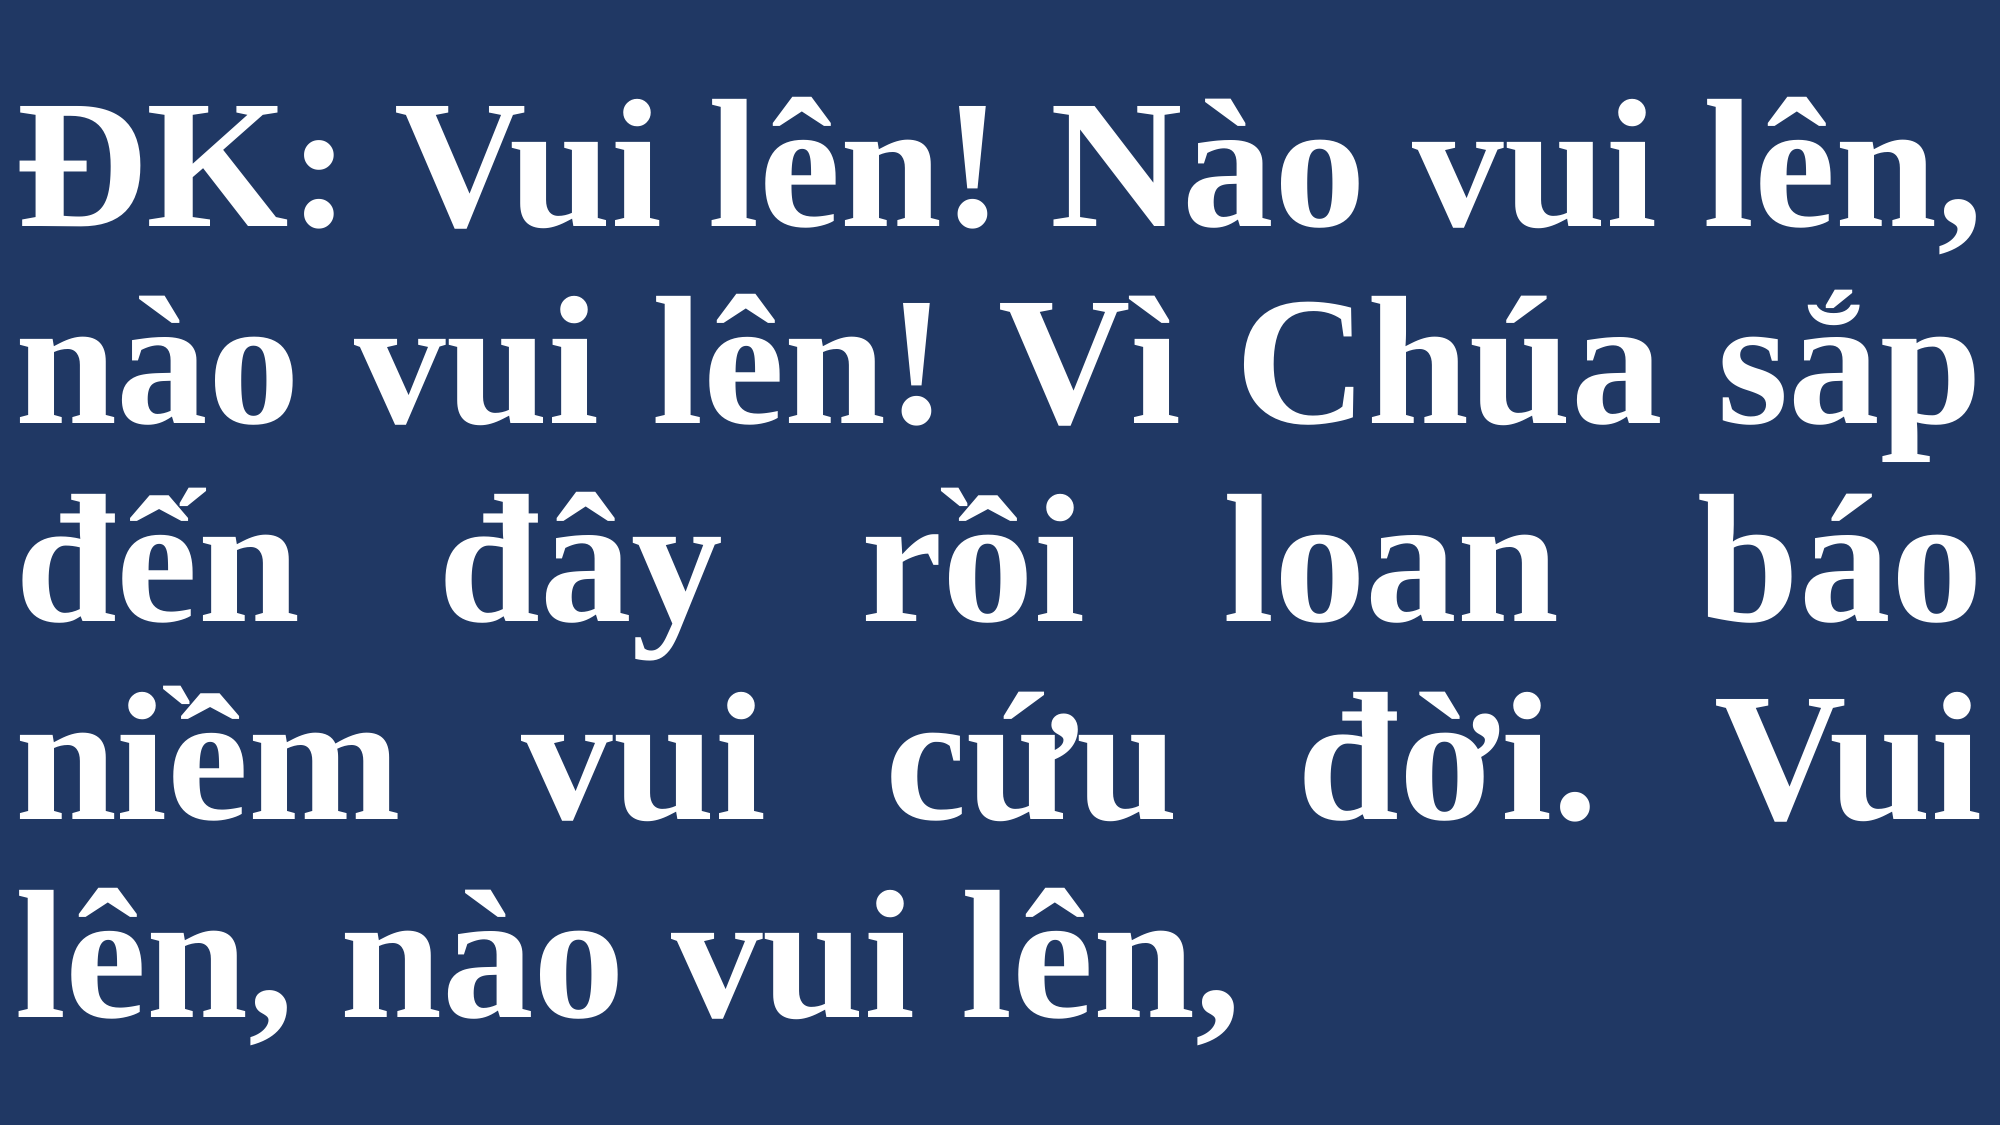

# ĐK: Vui lên! Nào vui lên, nào vui lên! Vì Chúa sắp đến đây rồi loan báo niềm vui cứu đời. Vui lên, nào vui lên,